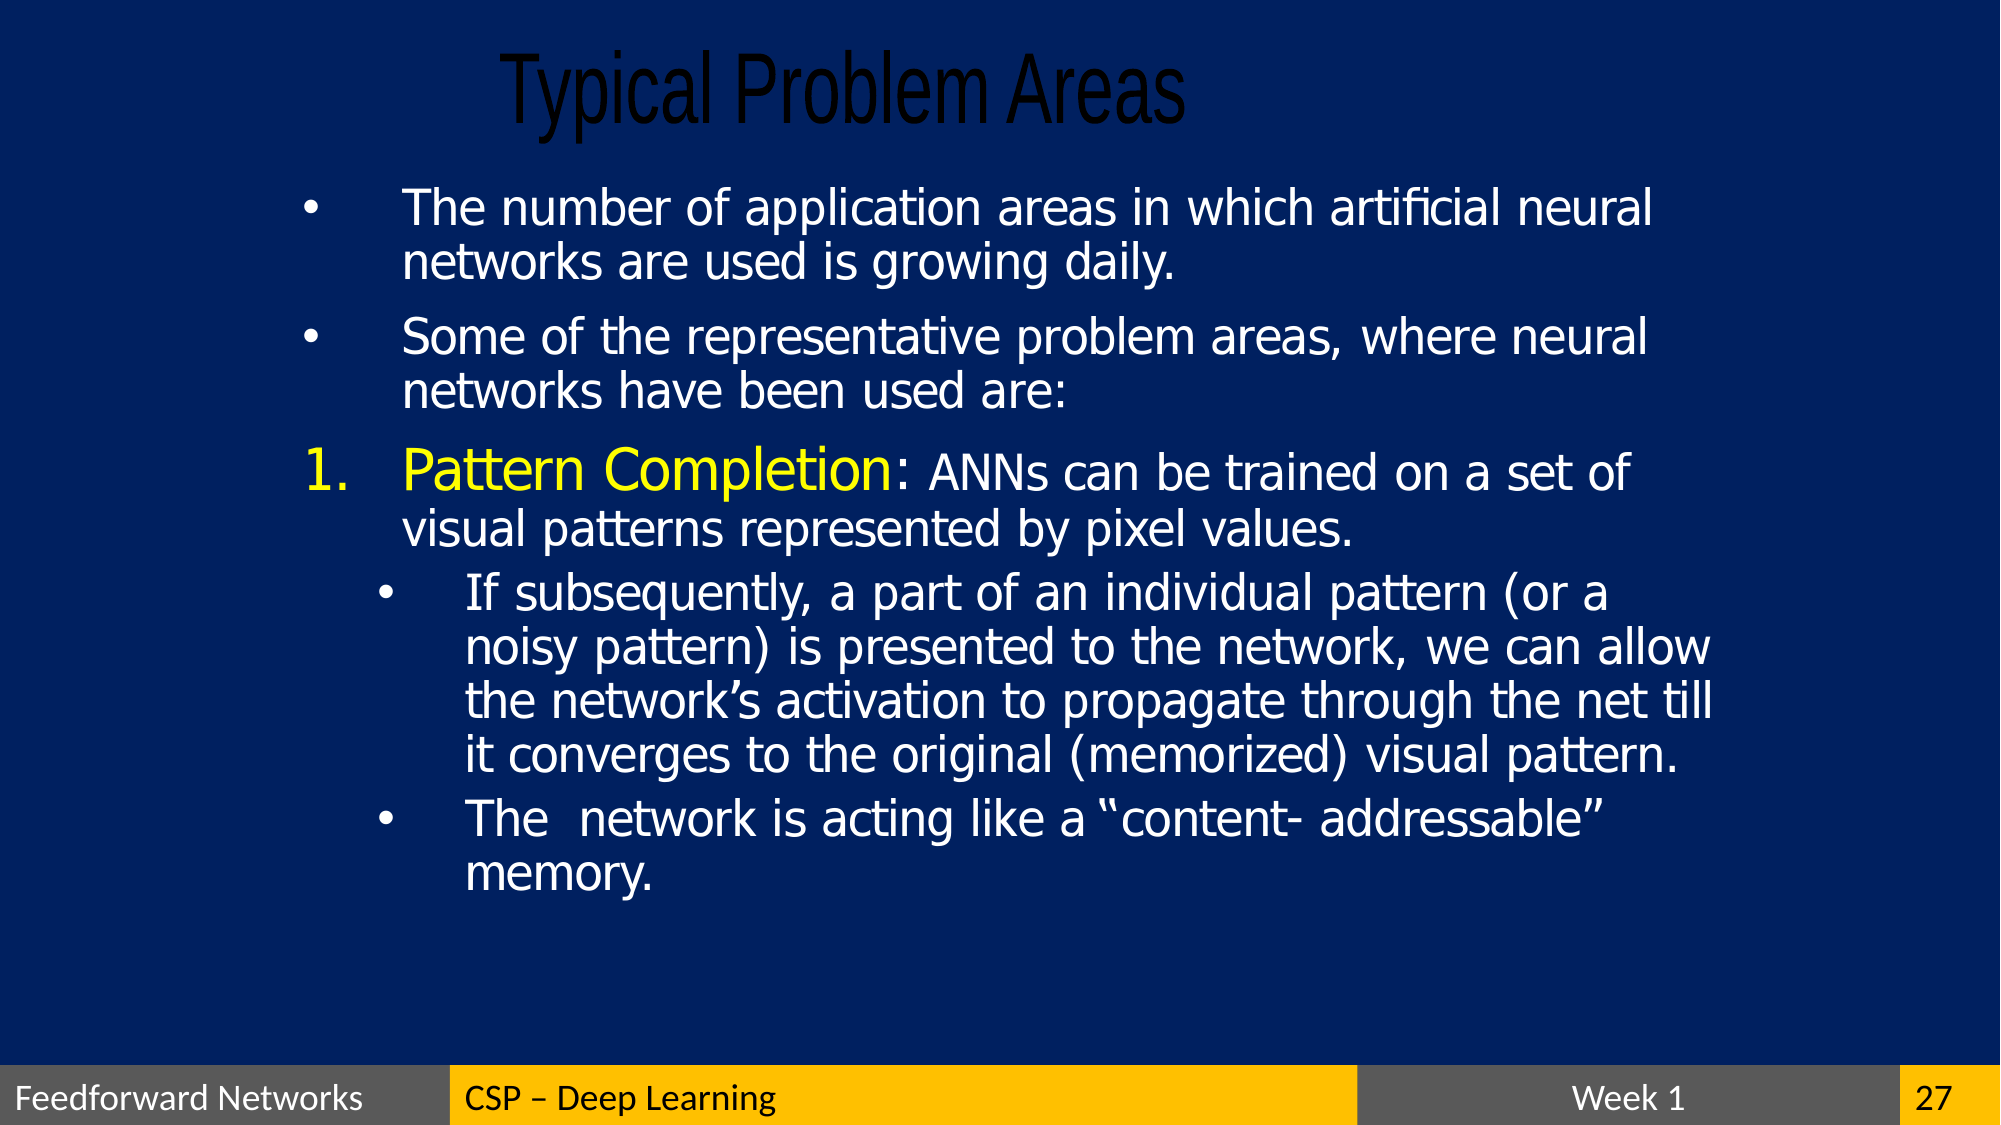

Typical Problem Areas
The number of application areas in which artificial neural networks are used is growing daily.
Some of the representative problem areas, where neural networks have been used are:
Pattern Completion: ANNs can be trained on a set of visual patterns represented by pixel values.
If subsequently, a part of an individual pattern (or a noisy pattern) is presented to the network, we can allow the network’s activation to propagate through the net till it converges to the original (memorized) visual pattern.
The  network is acting like a “content- addressable” memory.